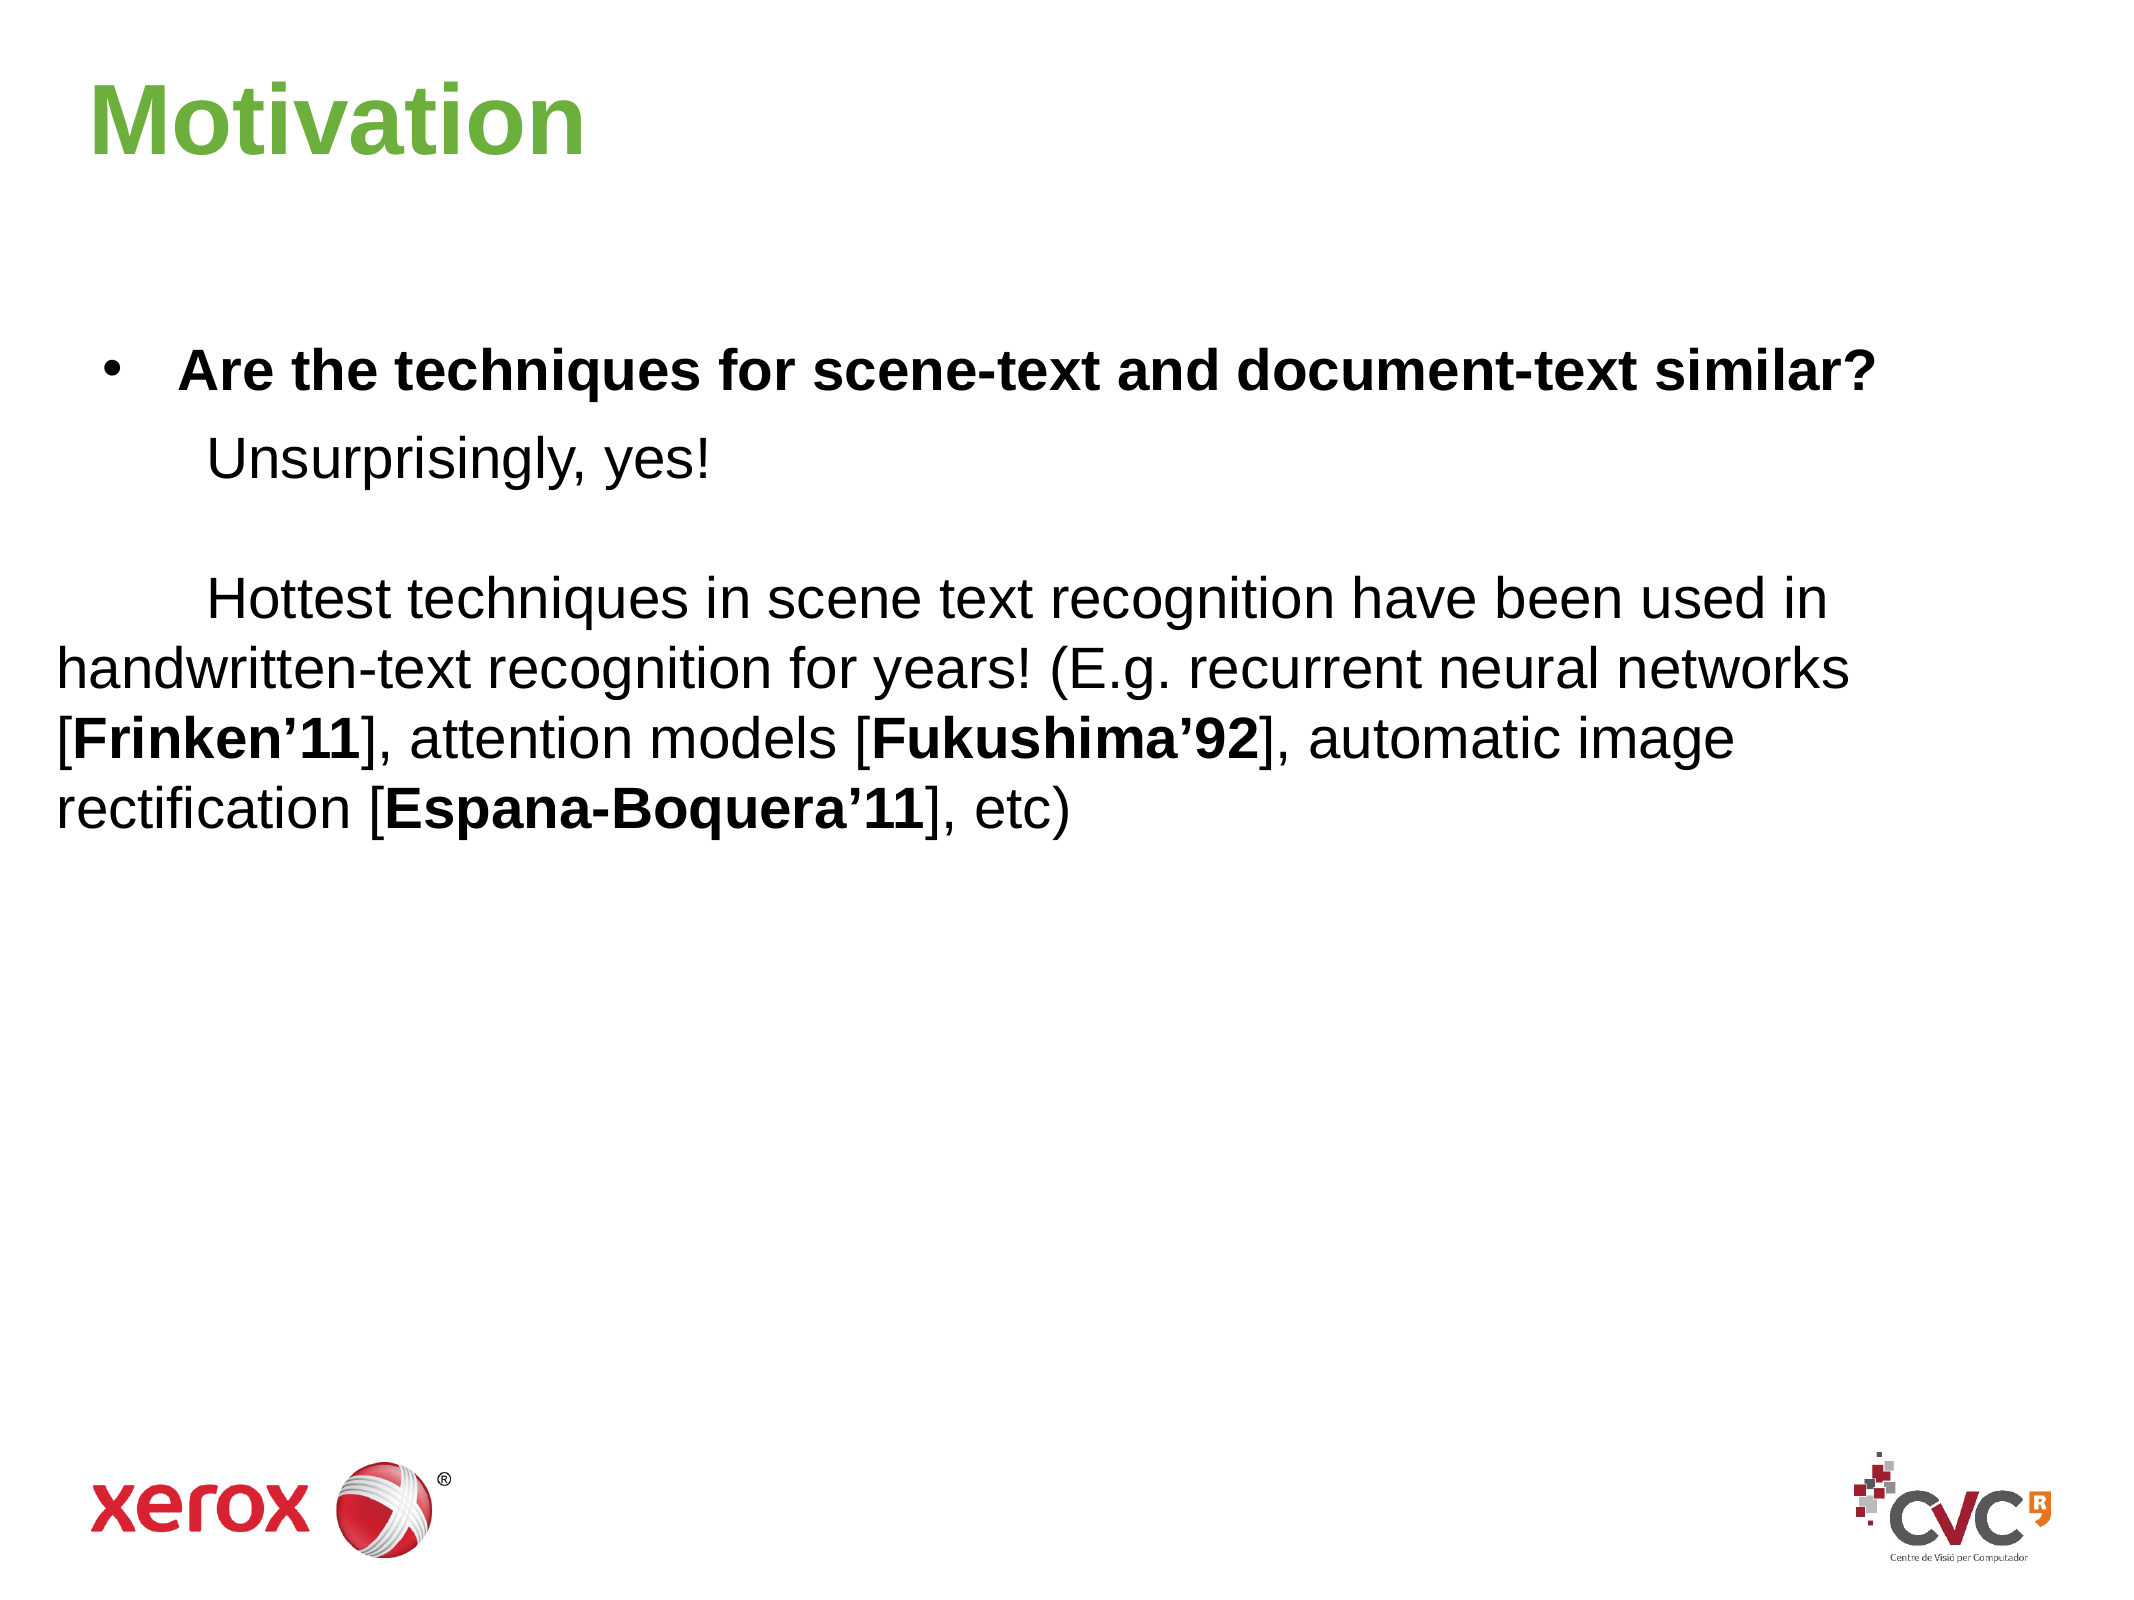

# Motivation
Are the techniques for scene-text and document-text similar?

	Unsurprisingly, yes!

	Hottest techniques in scene text recognition have been used in 	handwritten-text recognition for years! (E.g. recurrent neural networks 	[Frinken’11], attention models [Fukushima’92], automatic image 	rectification [Espana-Boquera’11], etc)

4